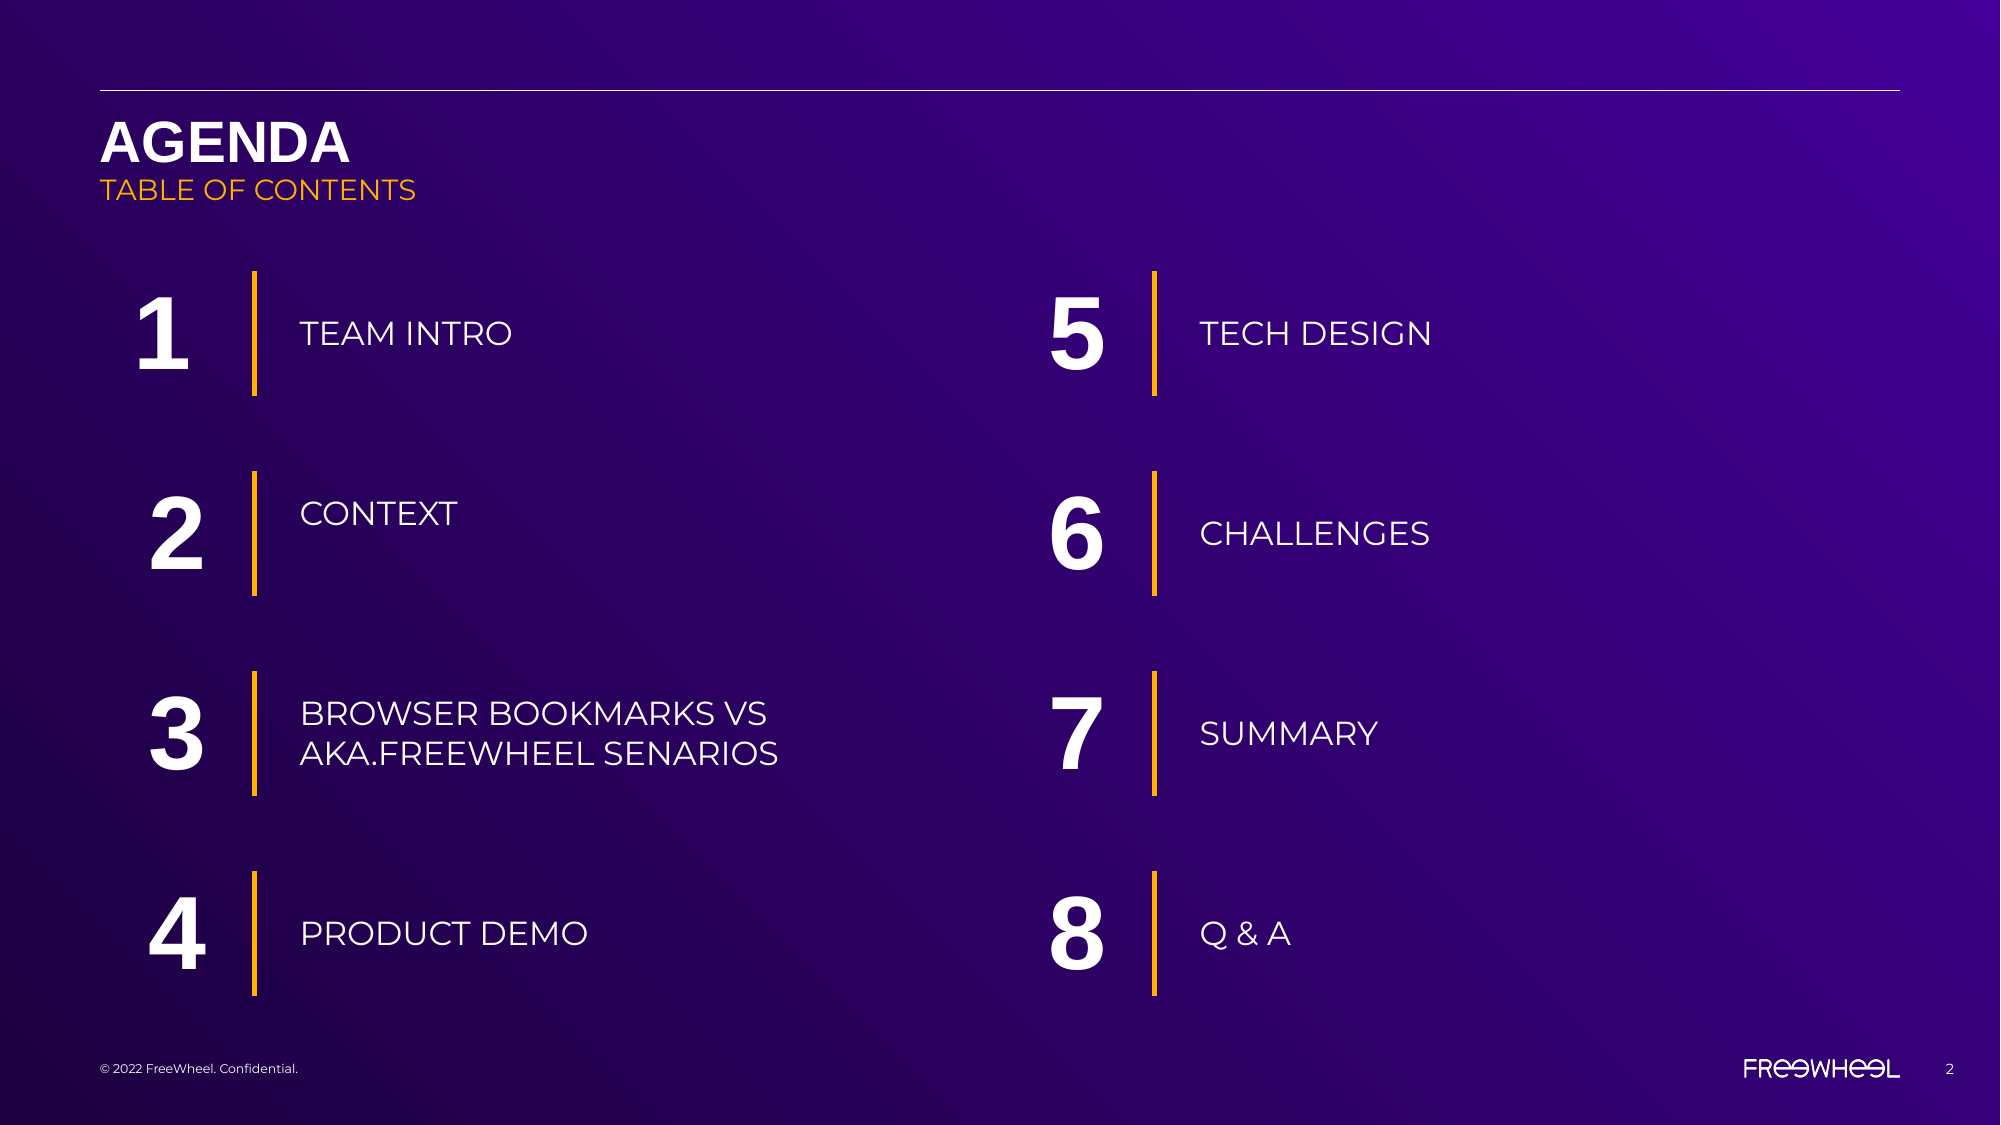

Agenda
Table of Contents
| 1 | Team intro |
| --- | --- |
|  |  |
| 2 | Context |
|  |  |
| 3 | BROWSER BOOKMARKs vs aka.freewheel senarios |
|  |  |
| 4 | product demo |
| 5 | tech design |
| --- | --- |
|  |  |
| 6 | challenges |
|  |  |
| 7 | summary |
|  |  |
| 8 | q & a |
2